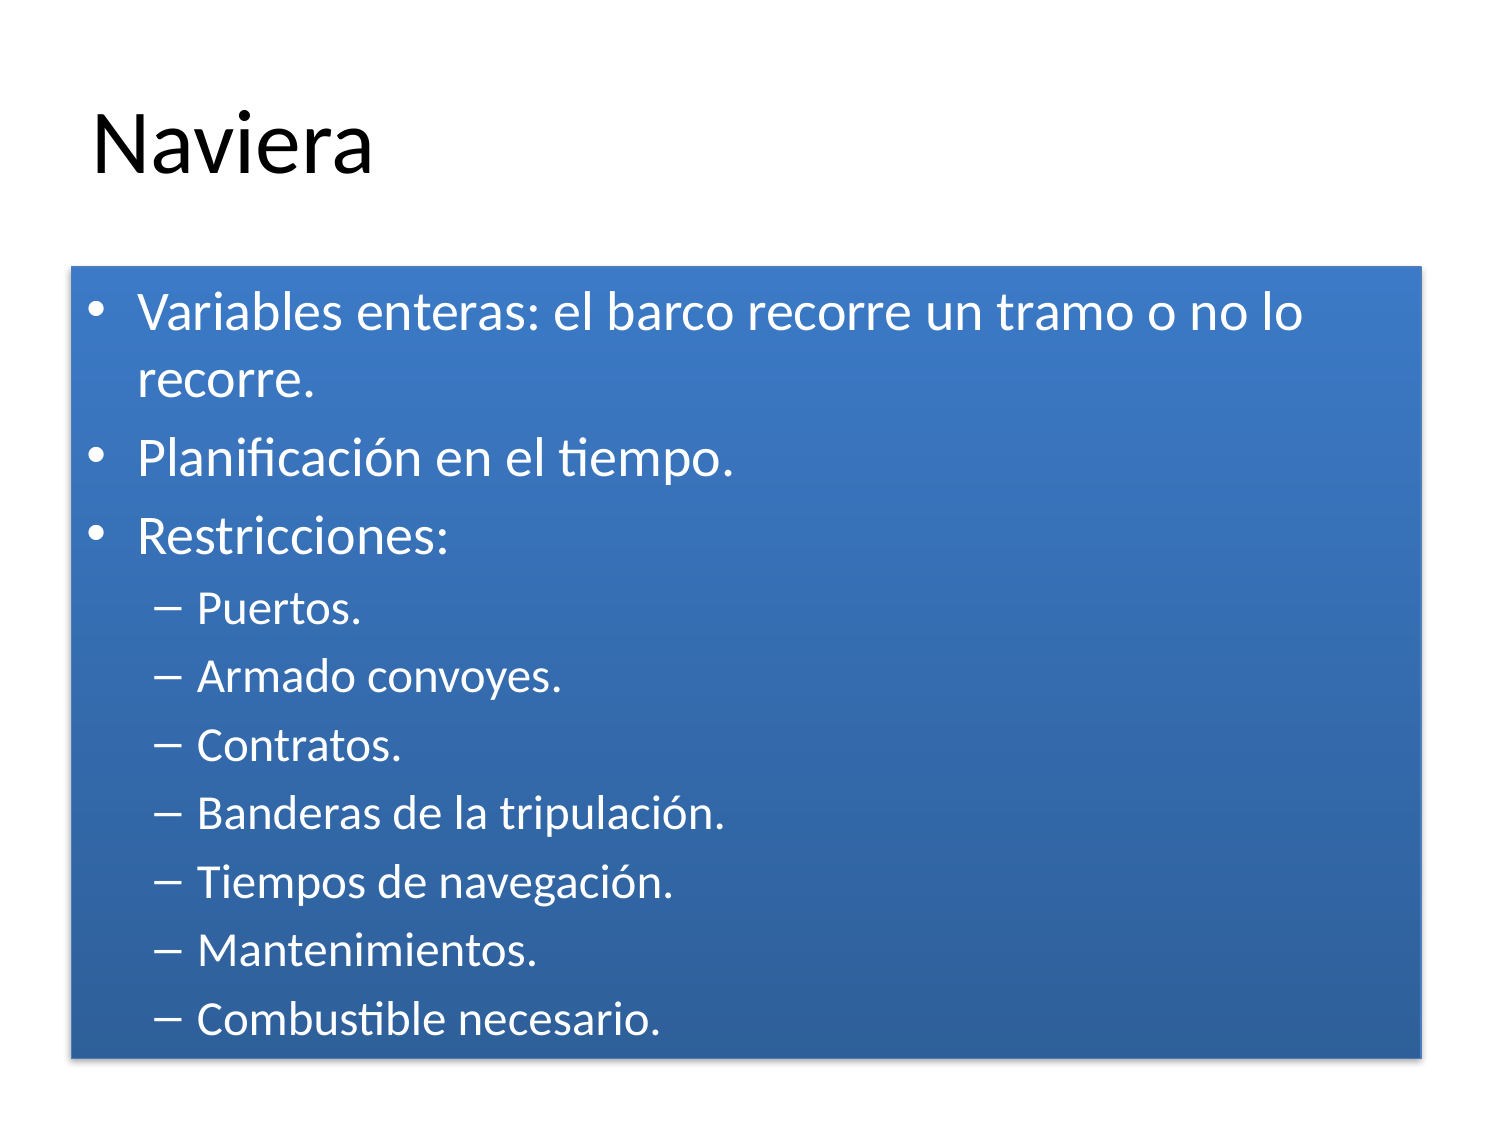

Naviera
Variables enteras: el barco recorre un tramo o no lo recorre.
Planificación en el tiempo.
Restricciones:
Puertos.
Armado convoyes.
Contratos.
Banderas de la tripulación.
Tiempos de navegación.
Mantenimientos.
Combustible necesario.